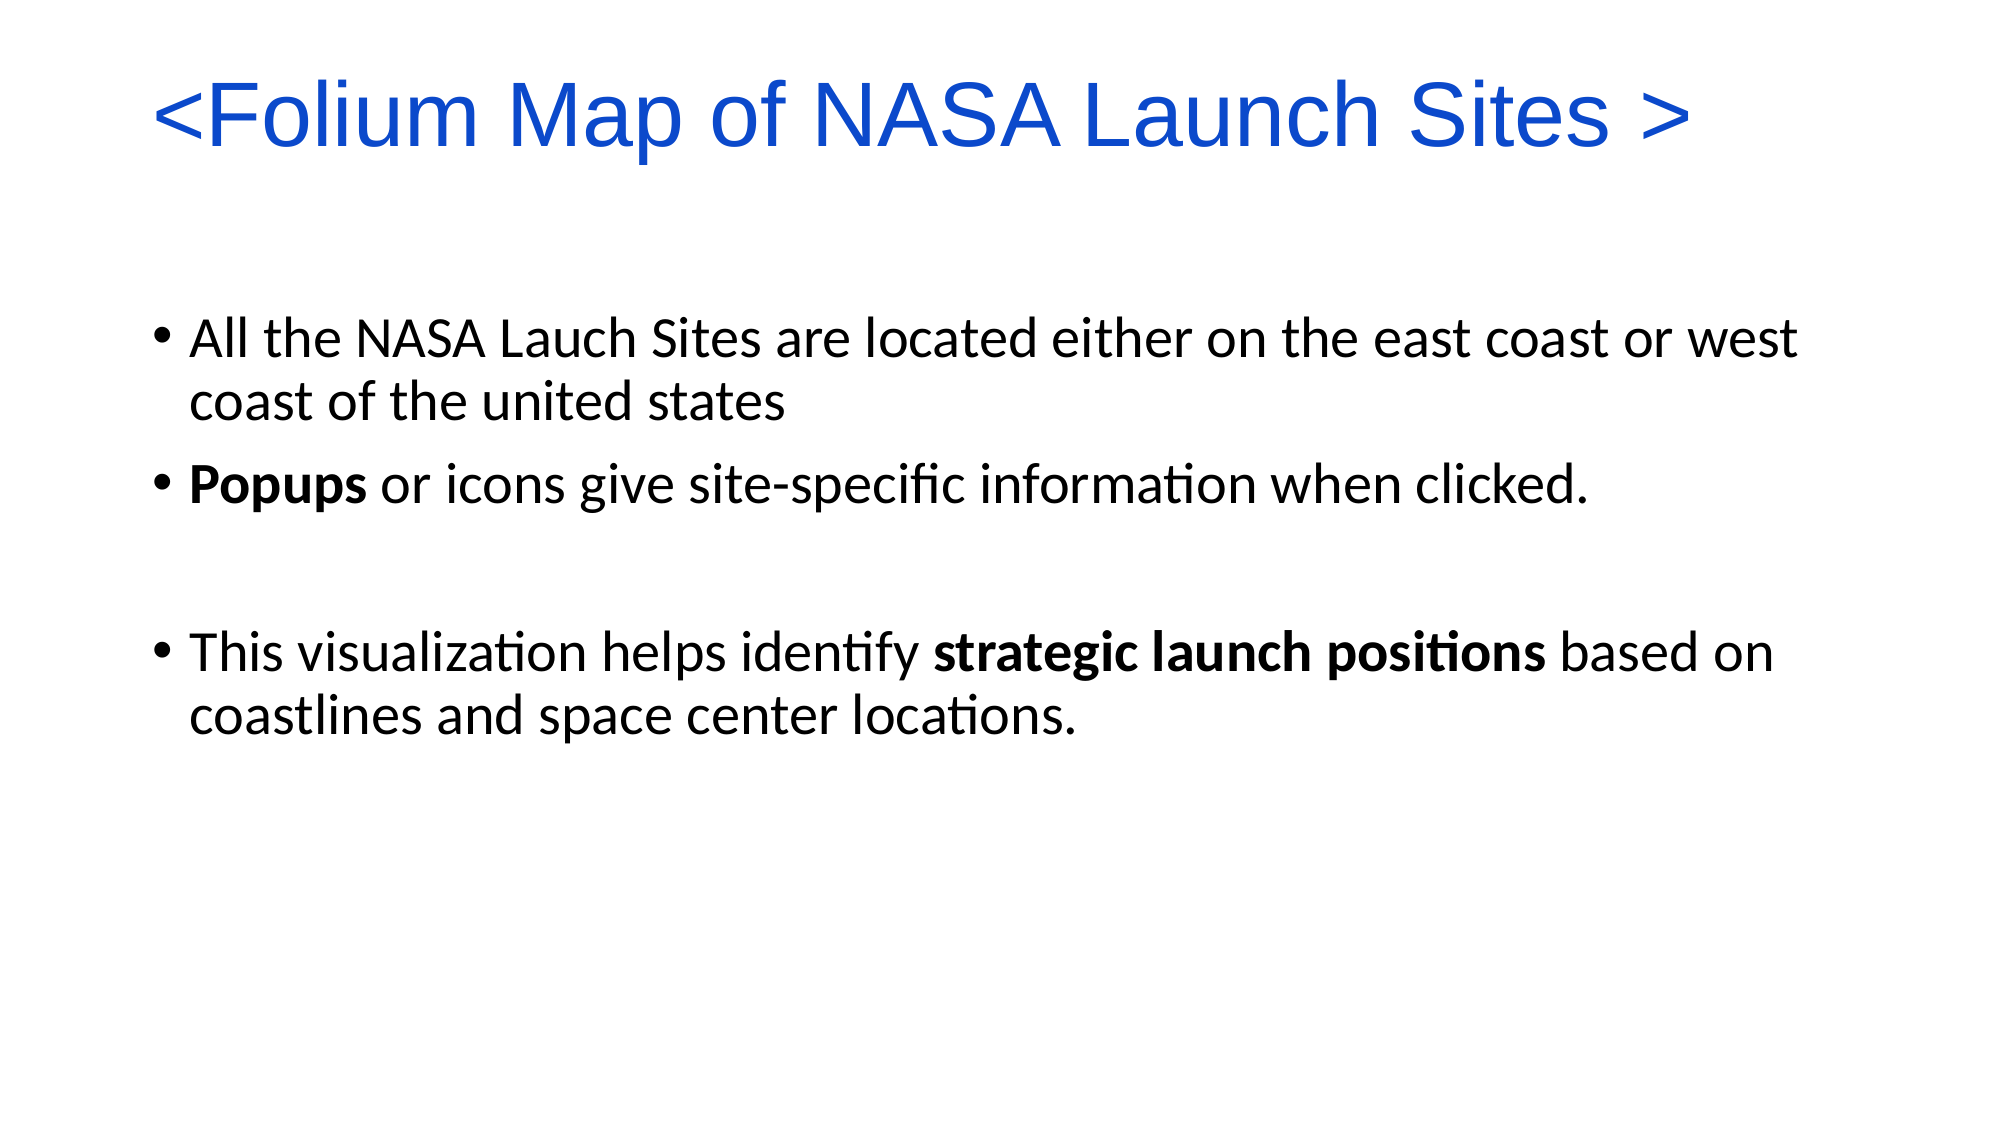

# <Folium Map of NASA Launch Sites >
All the NASA Lauch Sites are located either on the east coast or west coast of the united states
Popups or icons give site-specific information when clicked.

This visualization helps identify strategic launch positions based on coastlines and space center locations.